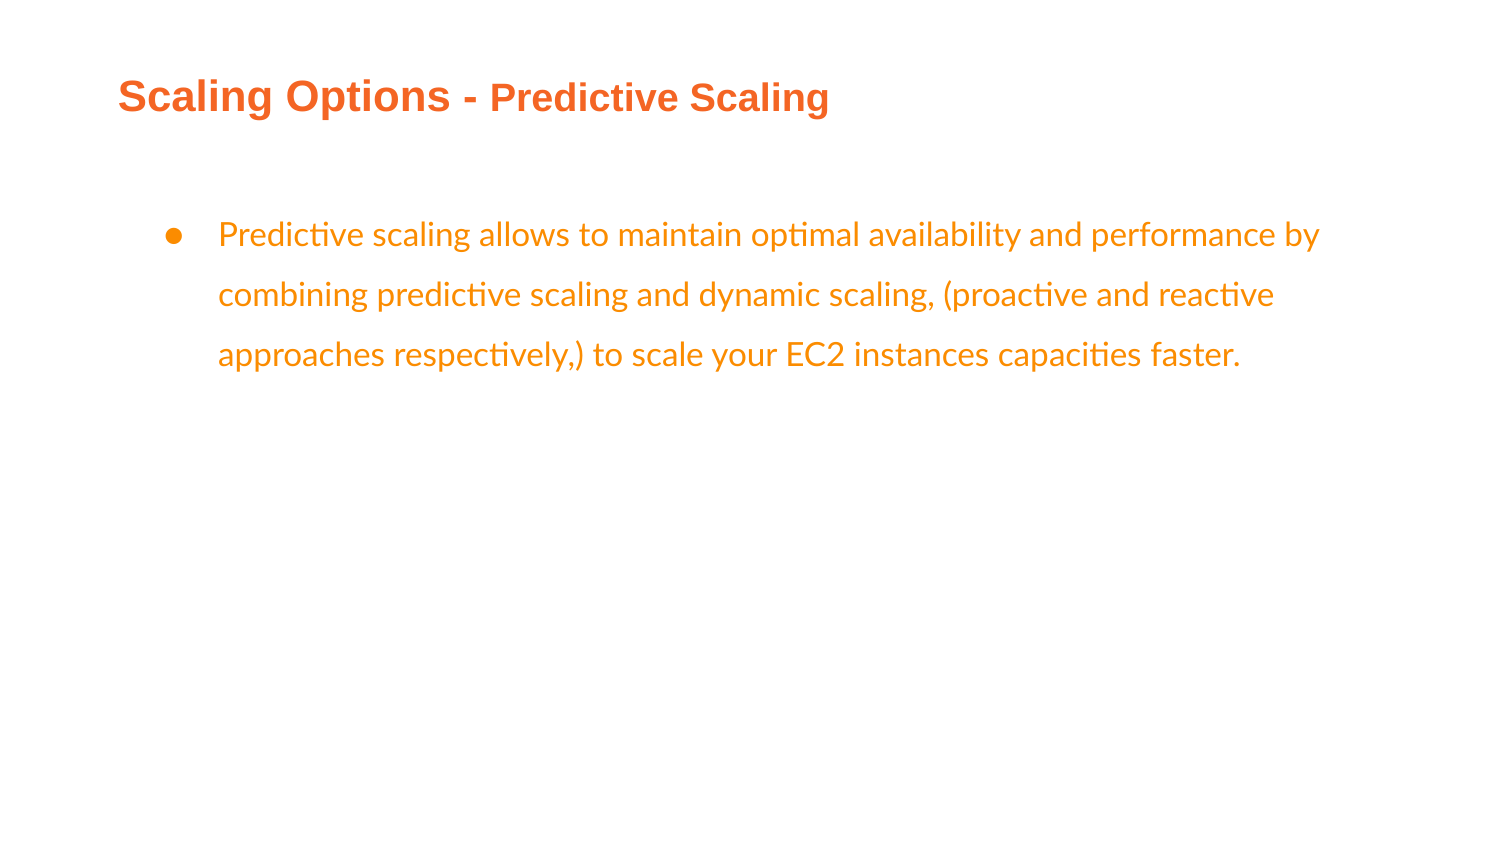

Scaling Options - Predictive Scaling
Predictive scaling allows to maintain optimal availability and performance by combining predictive scaling and dynamic scaling, (proactive and reactive approaches respectively,) to scale your EC2 instances capacities faster.